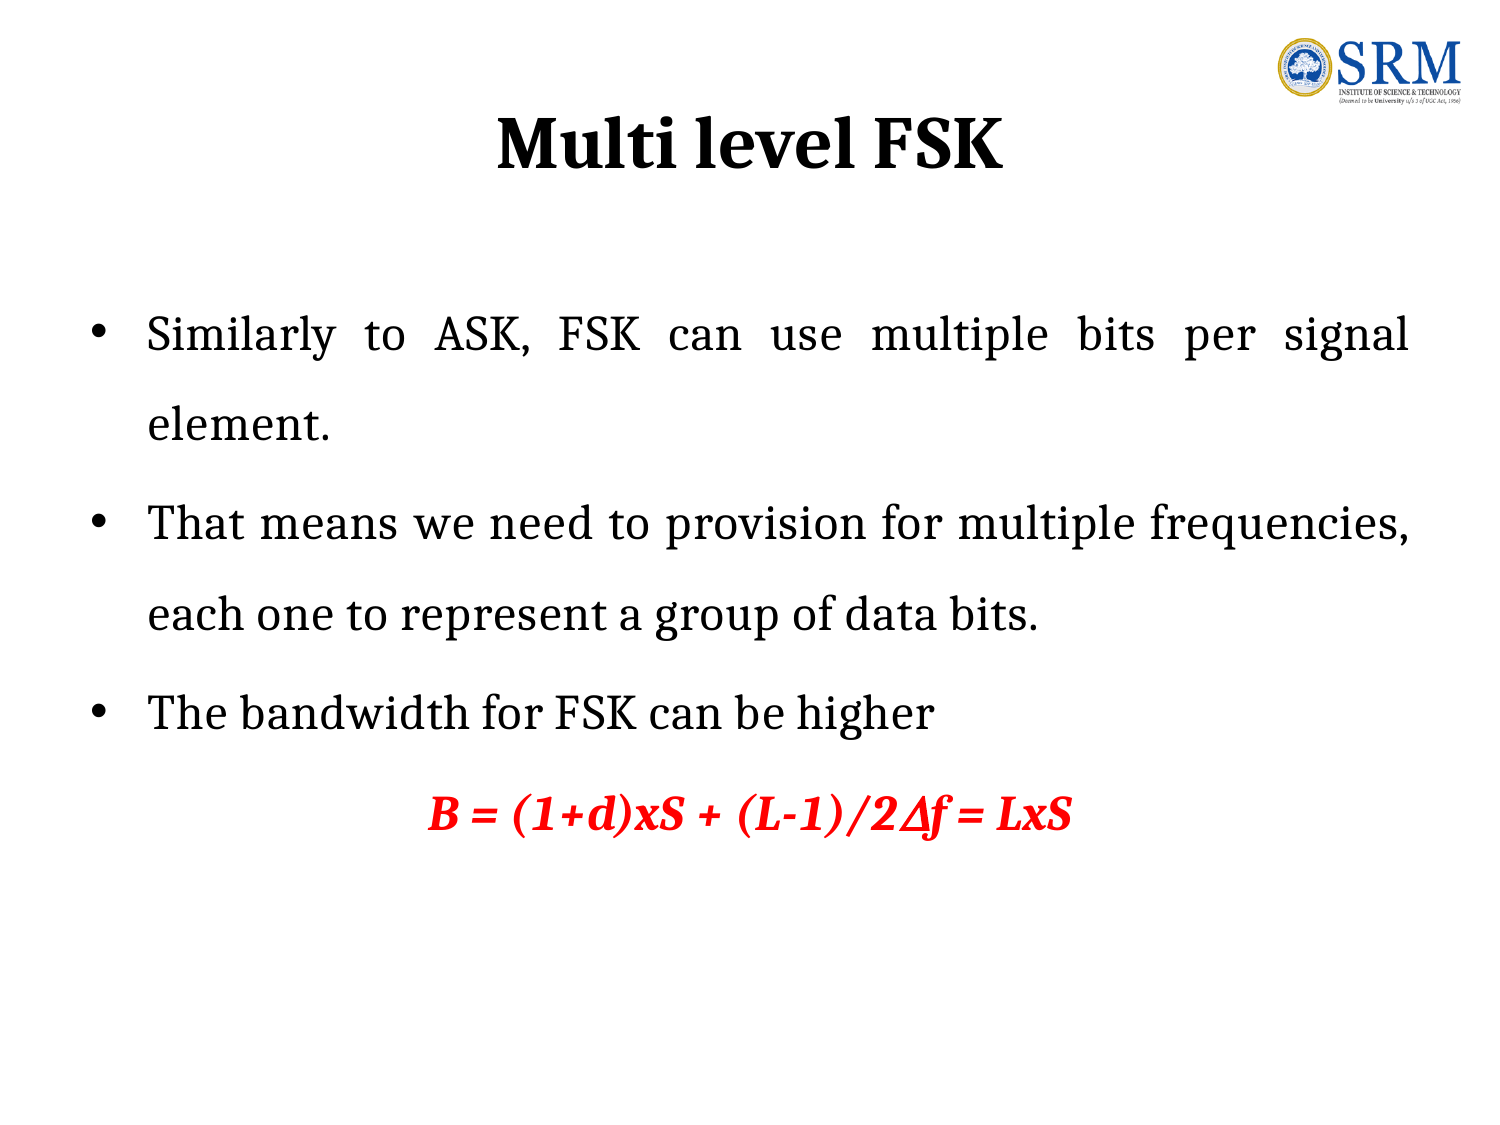

# Multi level FSK
Similarly to ASK, FSK can use multiple bits per signal element.
That means we need to provision for multiple frequencies, each one to represent a group of data bits.
The bandwidth for FSK can be higher
B = (1+d)xS + (L-1)/2Δf = LxS